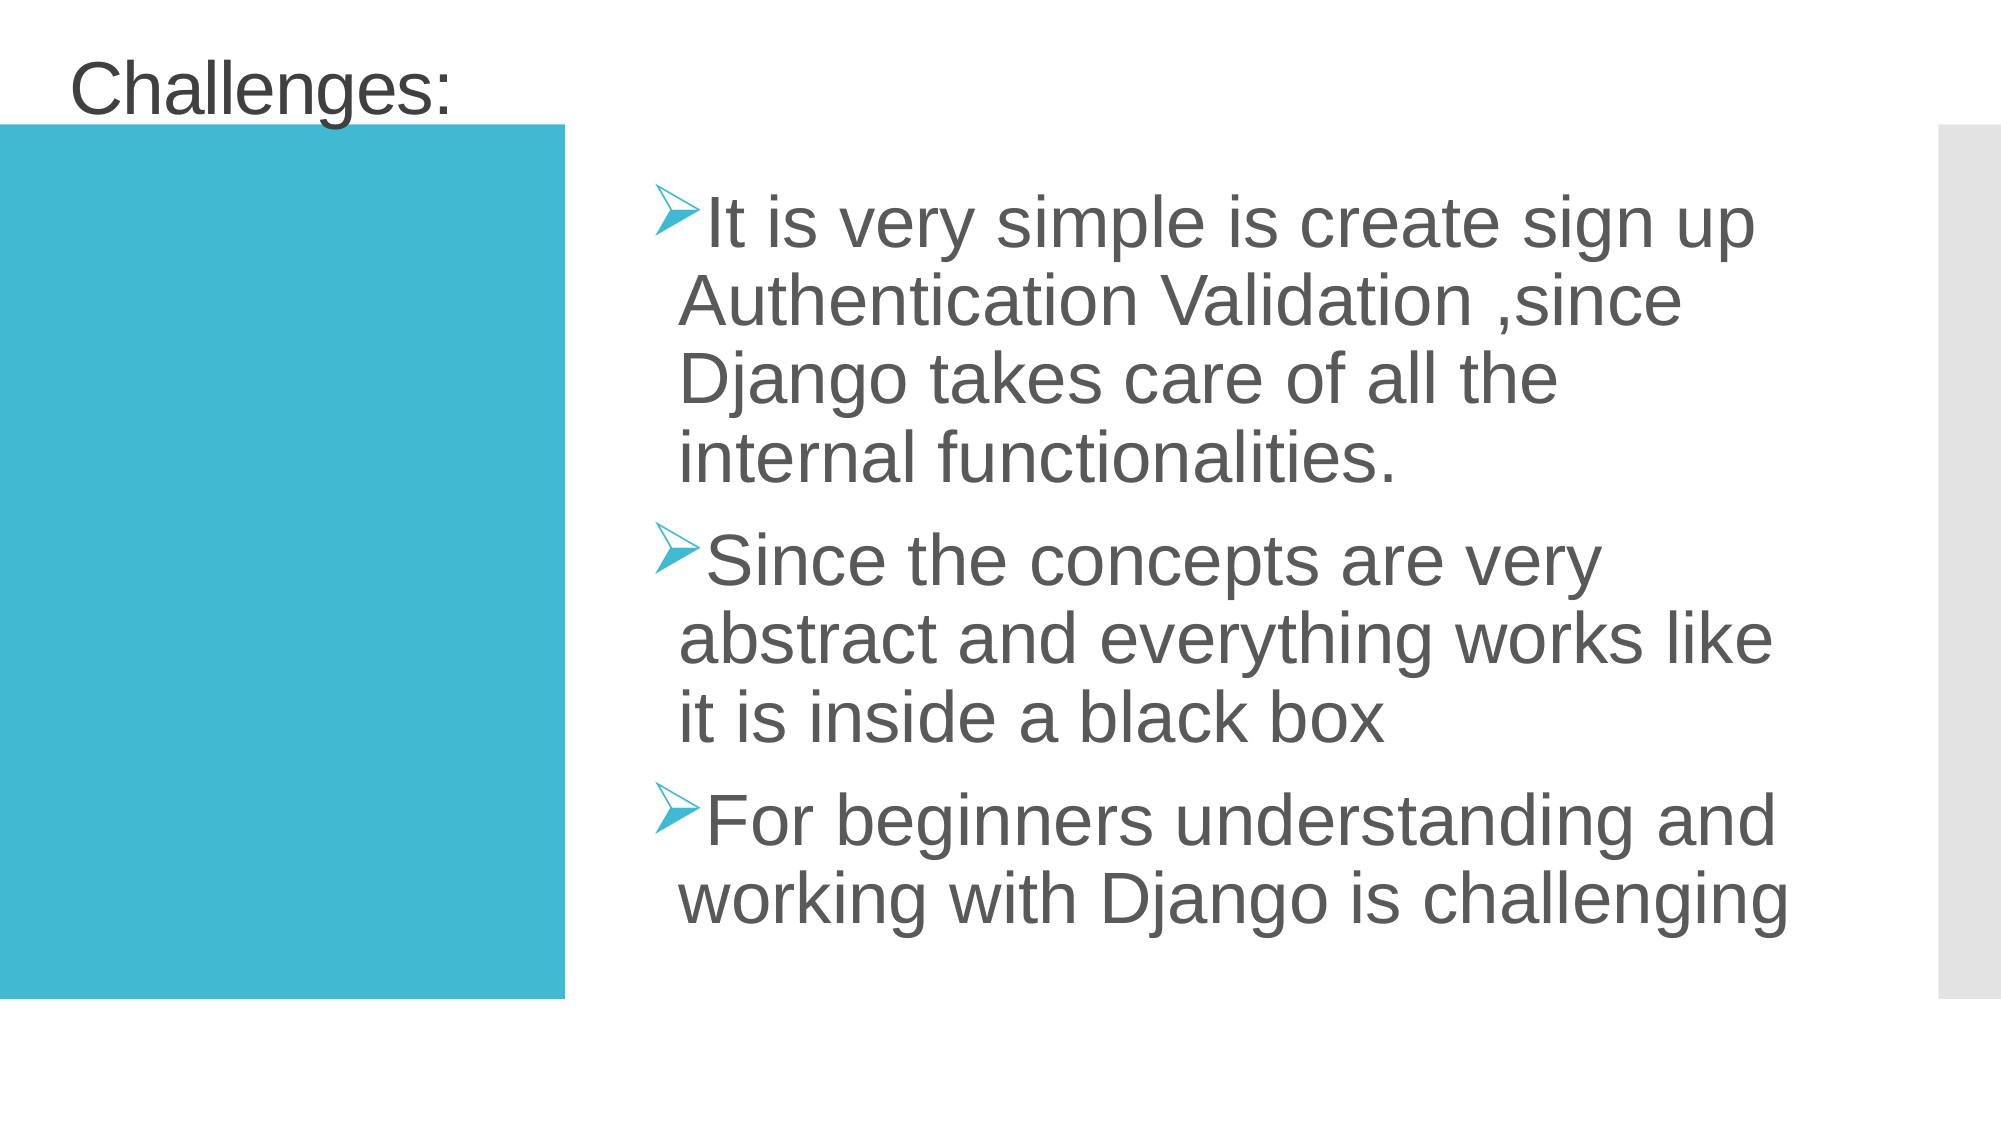

# Challenges:
It is very simple is create sign up Authentication Validation ,since Django takes care of all the internal functionalities.
Since the concepts are very abstract and everything works like it is inside a black box
For beginners understanding and working with Django is challenging